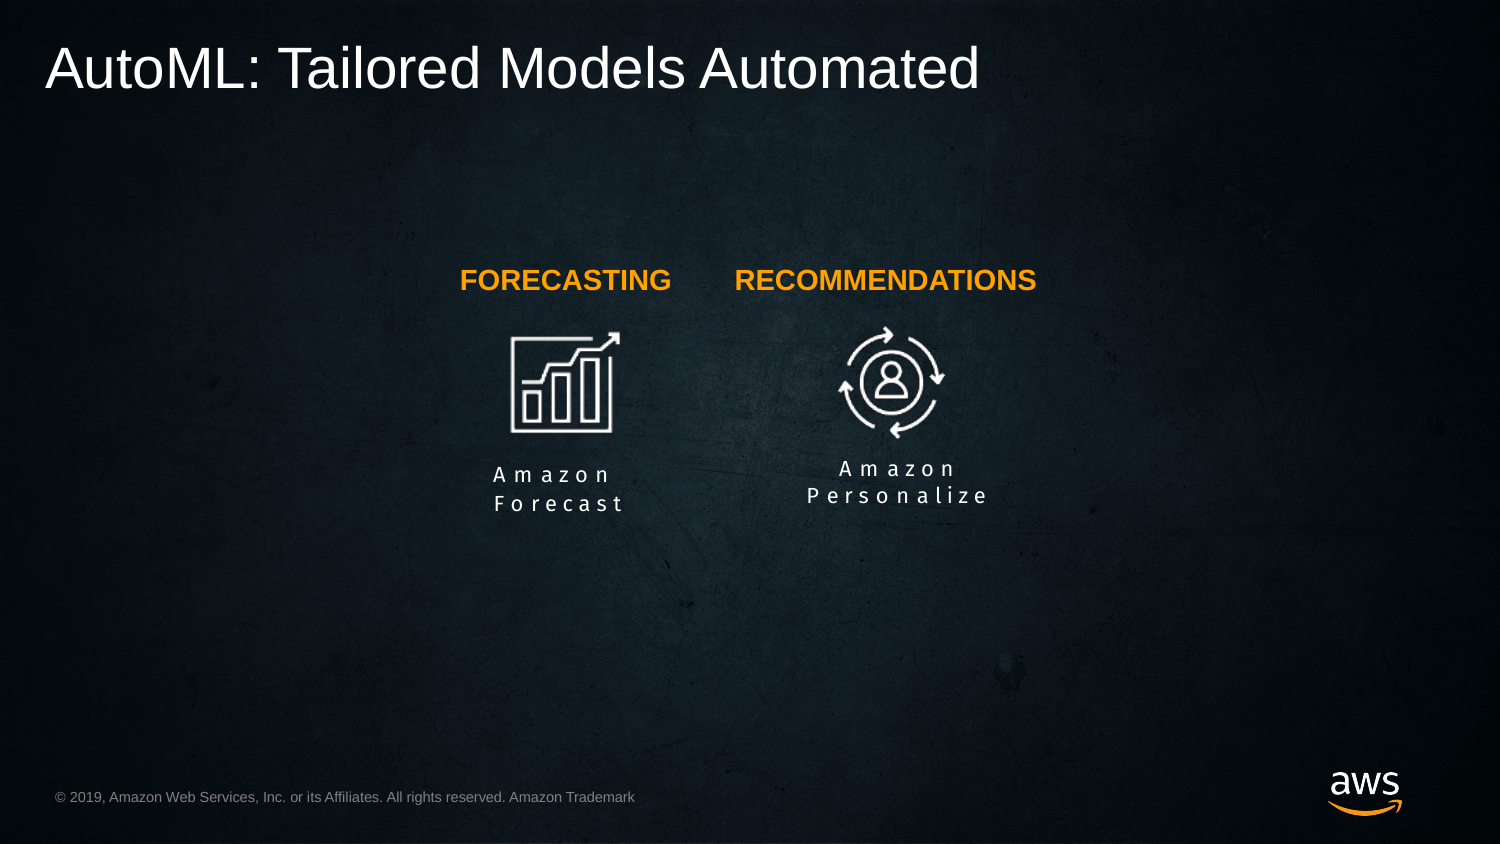

AutoML: Tailored Models Automated
RECOMMENDATIONS
FORECASTING

A m a z o n
P e r s o n a l i z e
A m a z o n
F o r e c a s t